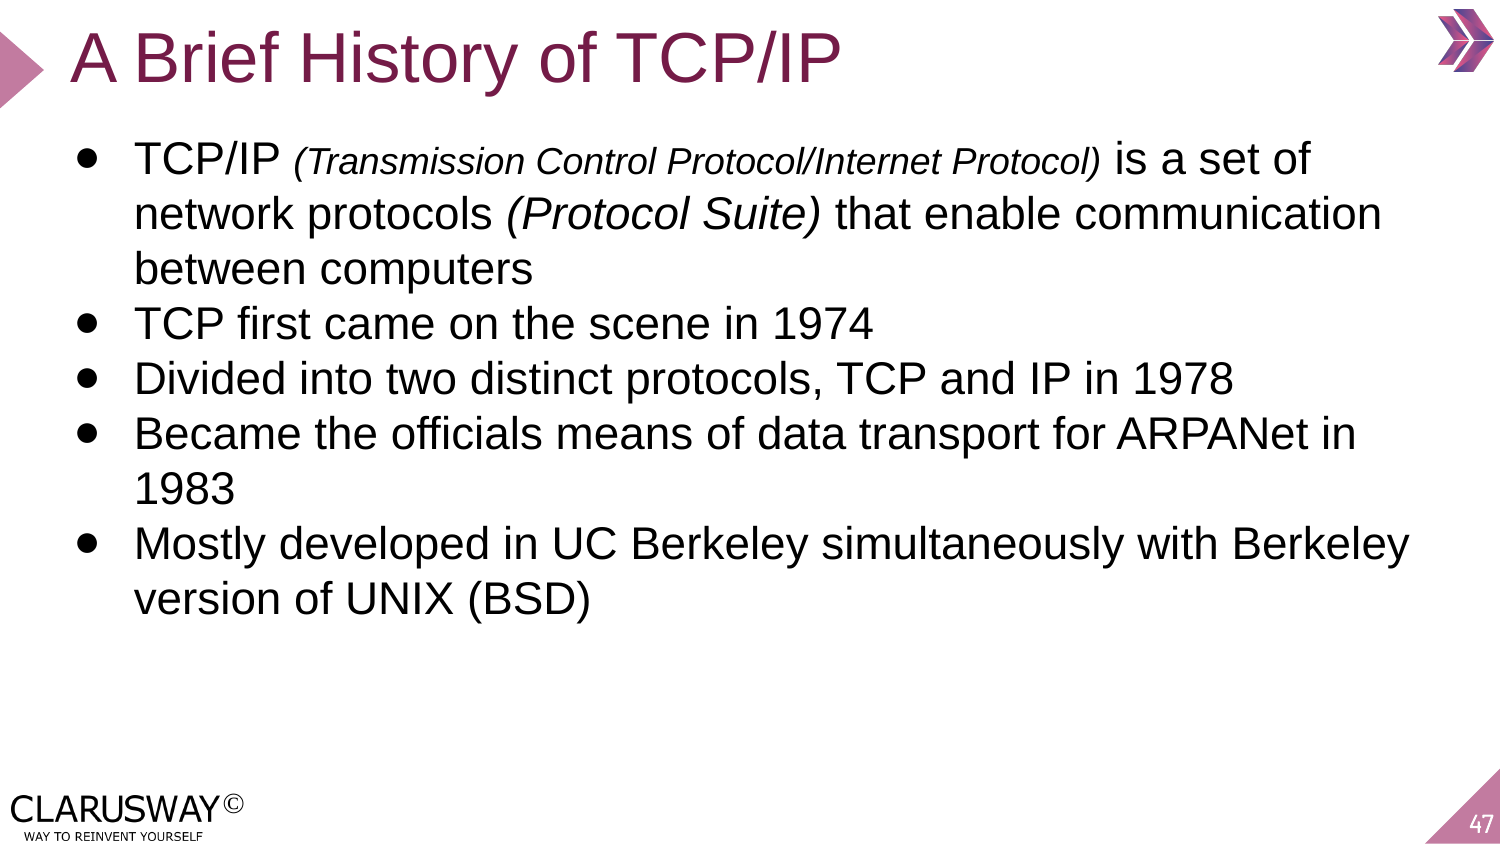

# A Brief History of TCP/IP
TCP/IP (Transmission Control Protocol/Internet Protocol) is a set of network protocols (Protocol Suite) that enable communication between computers
TCP first came on the scene in 1974
Divided into two distinct protocols, TCP and IP in 1978
Became the officials means of data transport for ARPANet in 1983
Mostly developed in UC Berkeley simultaneously with Berkeley version of UNIX (BSD)

47